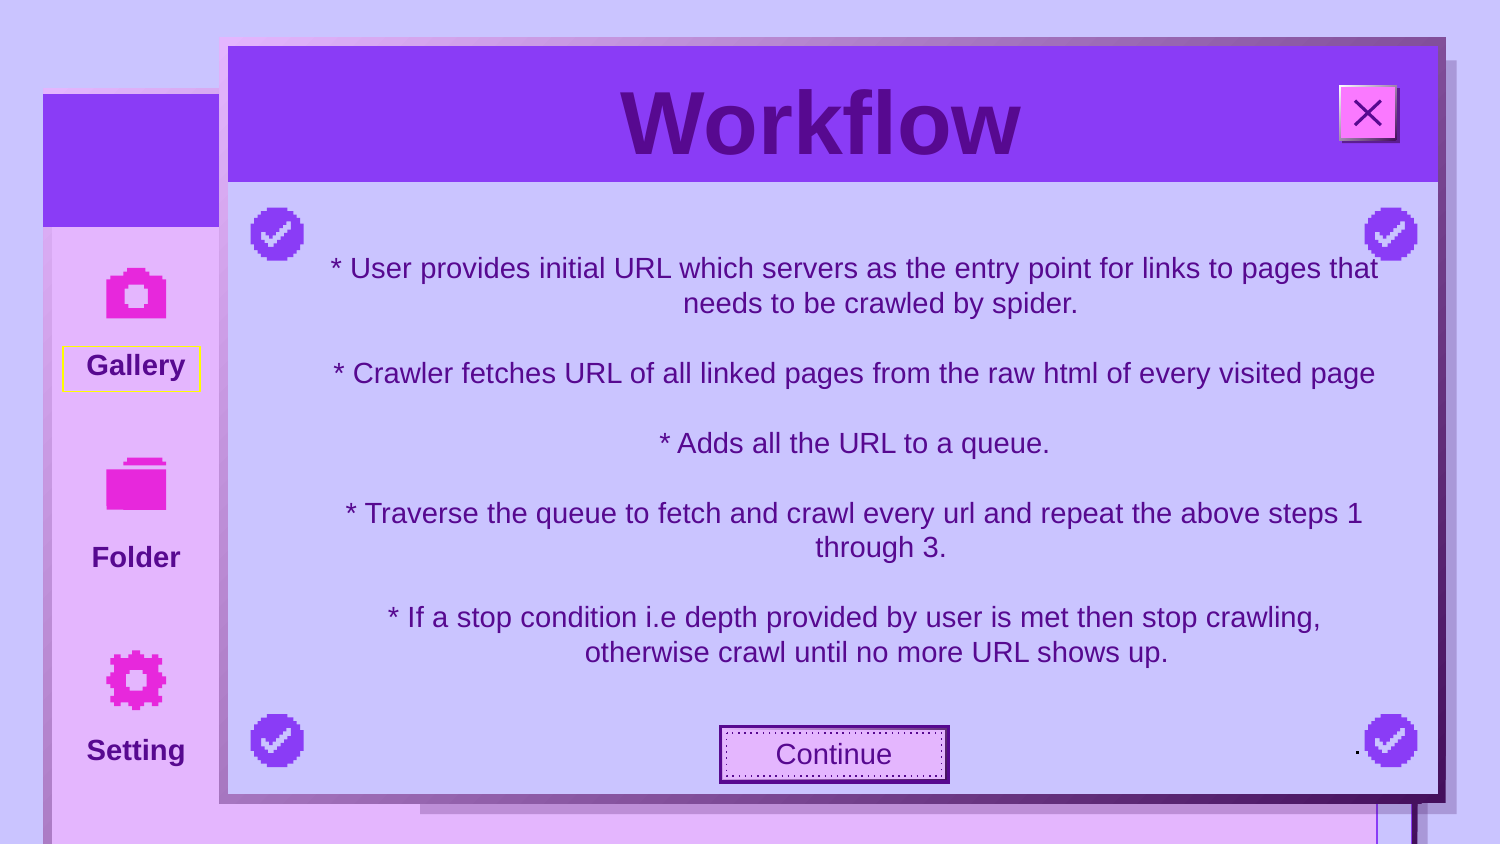

# Workflow

* User provides initial URL which servers as the entry point for links to pages that needs to be crawled by spider.

* Crawler fetches URL of all linked pages from the raw html of every visited page

* Adds all the URL to a queue.

* Traverse the queue to fetch and crawl every url and repeat the above steps 1 through 3.

* If a stop condition i.e depth provided by user is met then stop crawling, otherwise crawl until no more URL shows up.

Continue